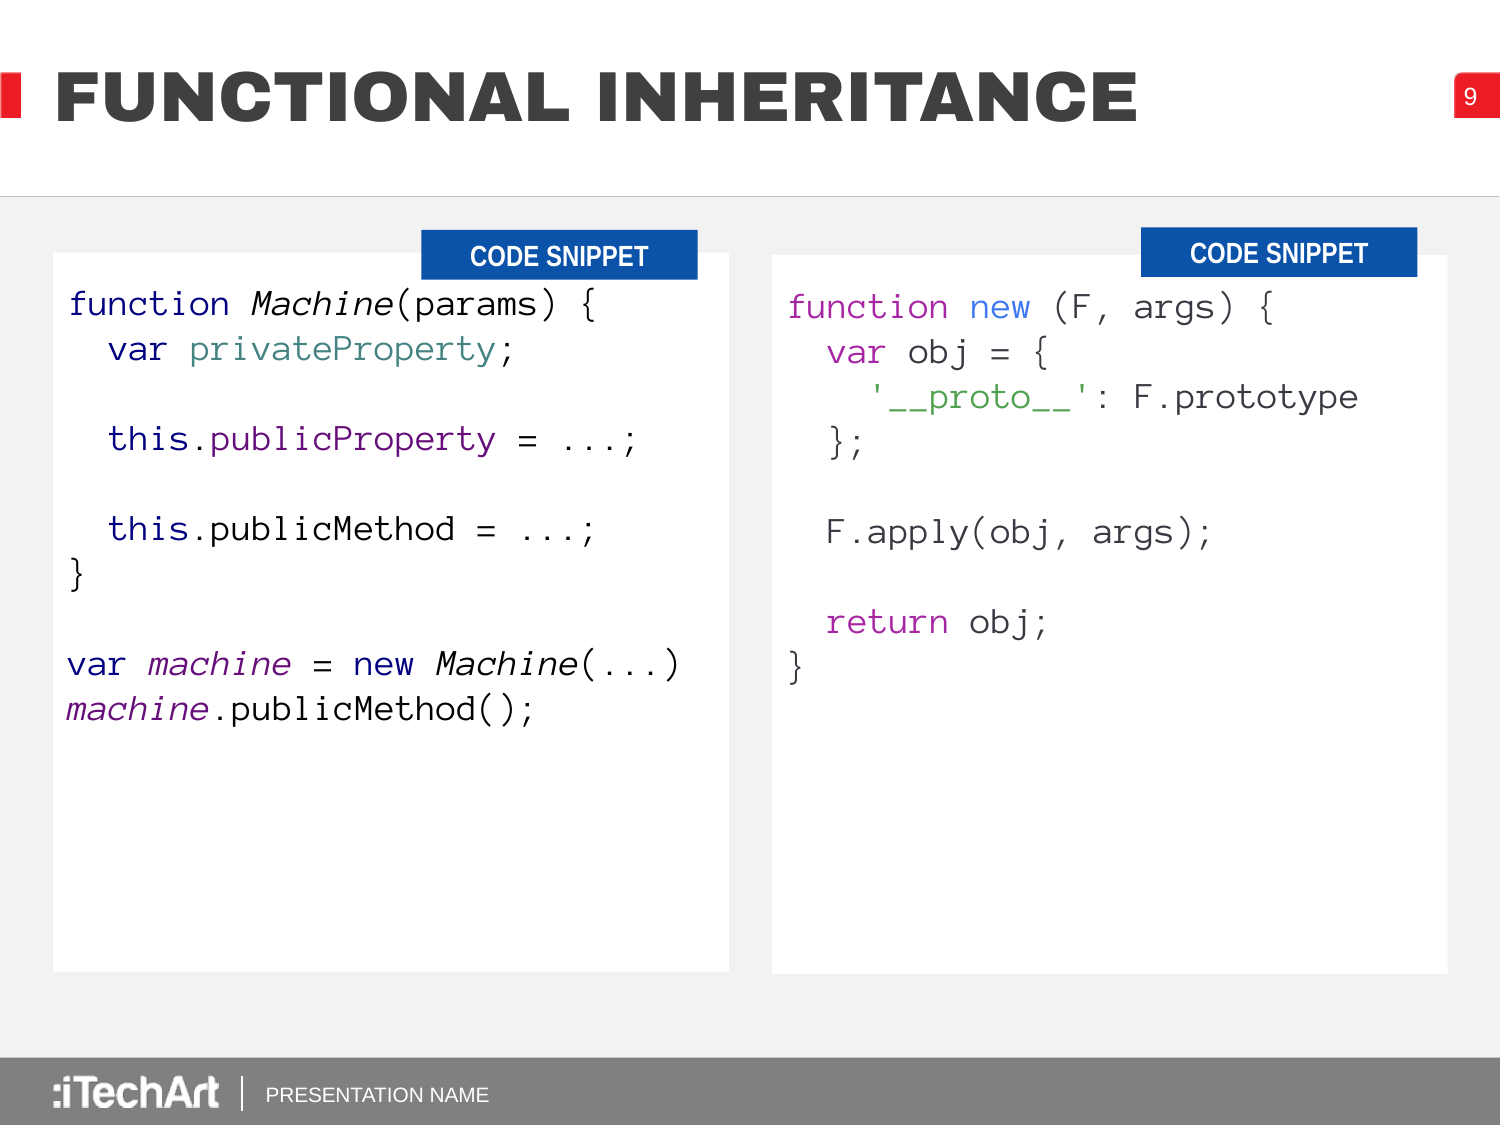

# FUNCTIONAL INHERITANCE
CODE SNIPPET
CODE SNIPPET
function Machine(params) {
  var privateProperty;
  this.publicProperty = ...;
  this.publicMethod = ...;
}
var machine = new Machine(...)
machine.publicMethod();
function new (F, args) {
  var obj = {
    '__proto__': F.prototype
  };

  F.apply(obj, args);

  return obj;
}
PRESENTATION NAME